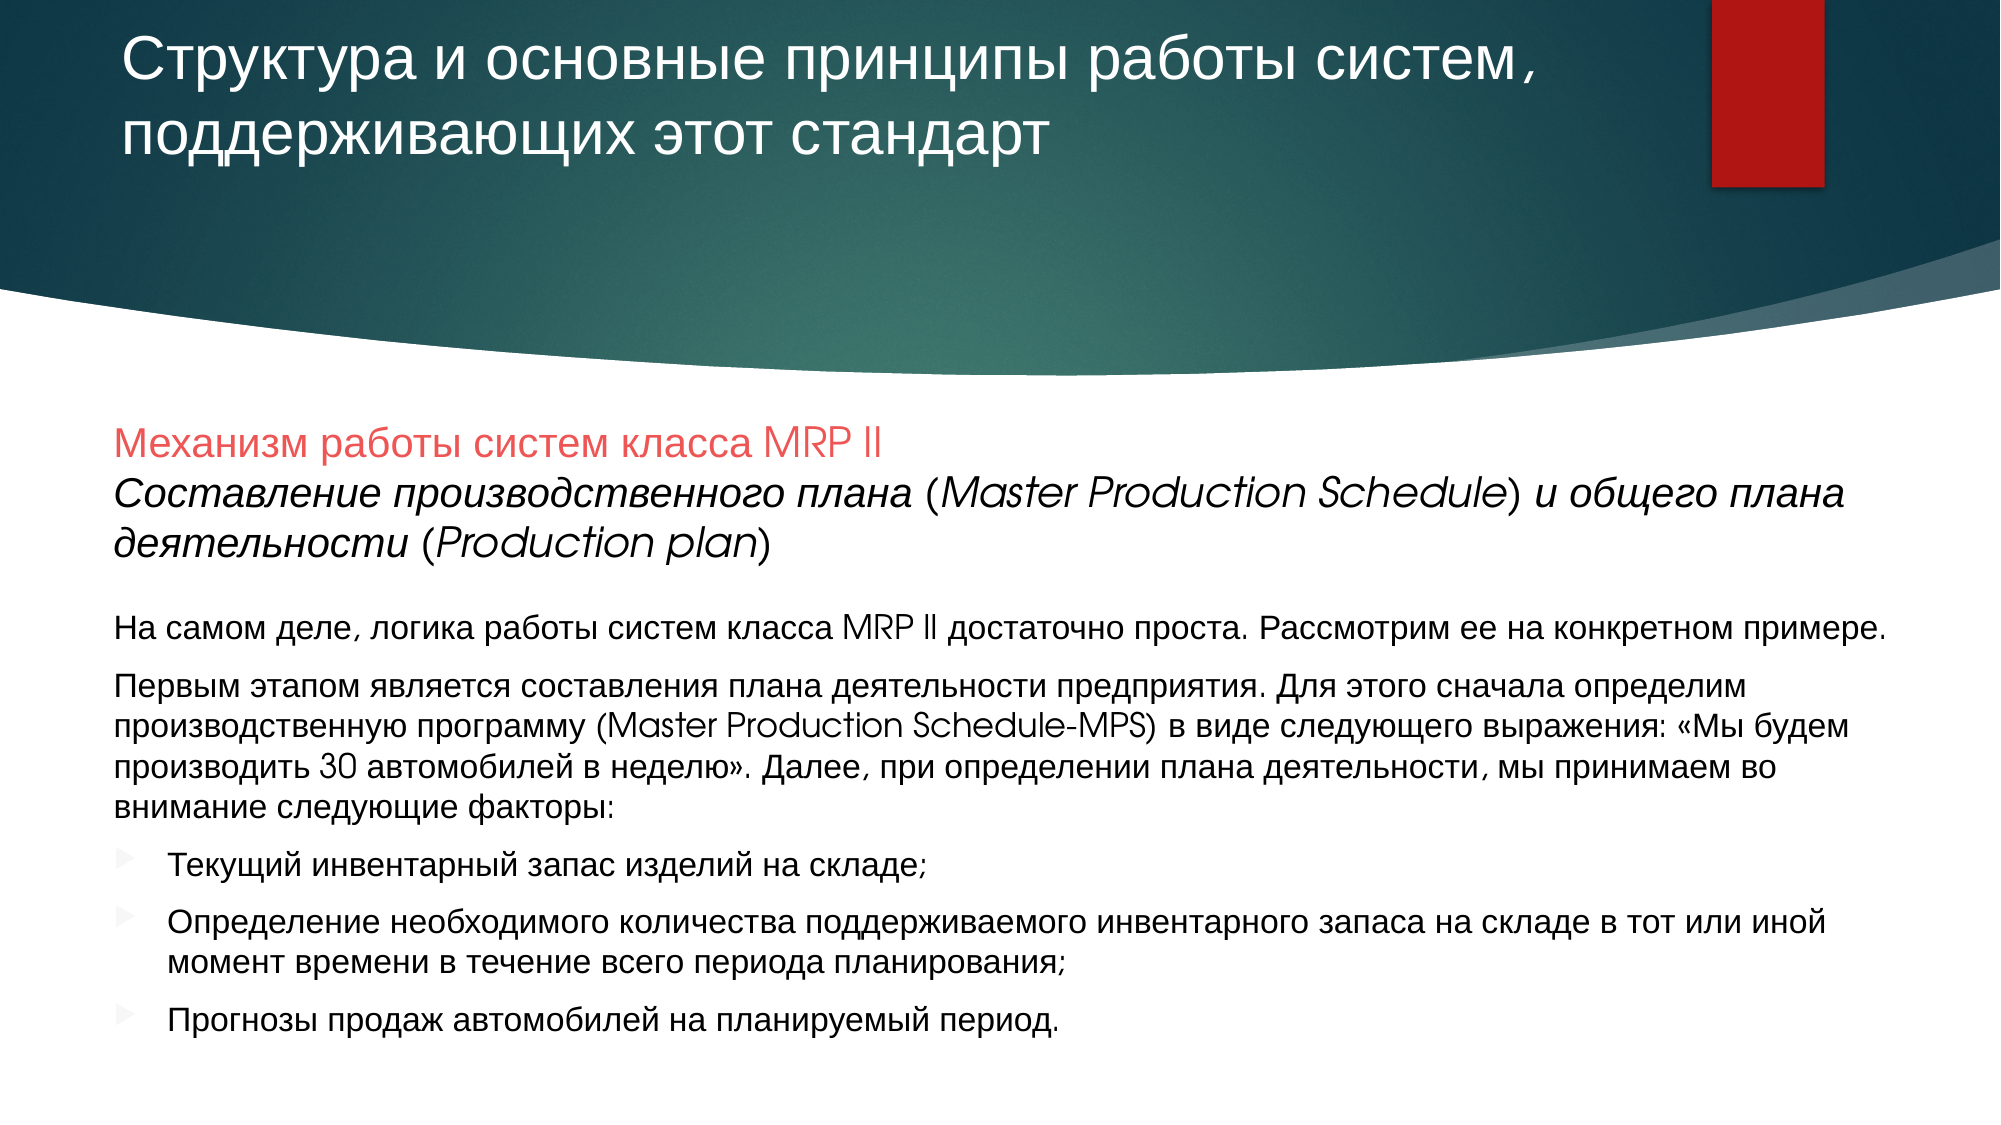

# Структура и основные принципы работы систем, поддерживающих этот стандарт

Механизм работы систем класса MRP II
Составление производственного плана (Master Production Schedule) и общего плана деятельности (Production plan)
На самом деле, логика работы систем класса MRP II достаточно проста. Рассмотрим ее на конкретном примере.
Первым этапом является составления плана деятельности предприятия. Для этого сначала определим производственную программу (Master Production Schedule-MPS) в виде следующего выражения: «Мы будем производить 30 автомобилей в неделю». Далее, при определении плана деятельности, мы принимаем во внимание следующие факторы:
Текущий инвентарный запас изделий на складе;
Определение необходимого количества поддерживаемого инвентарного запаса на складе в тот или иной момент времени в течение всего периода планирования;
Прогнозы продаж автомобилей на планируемый период.